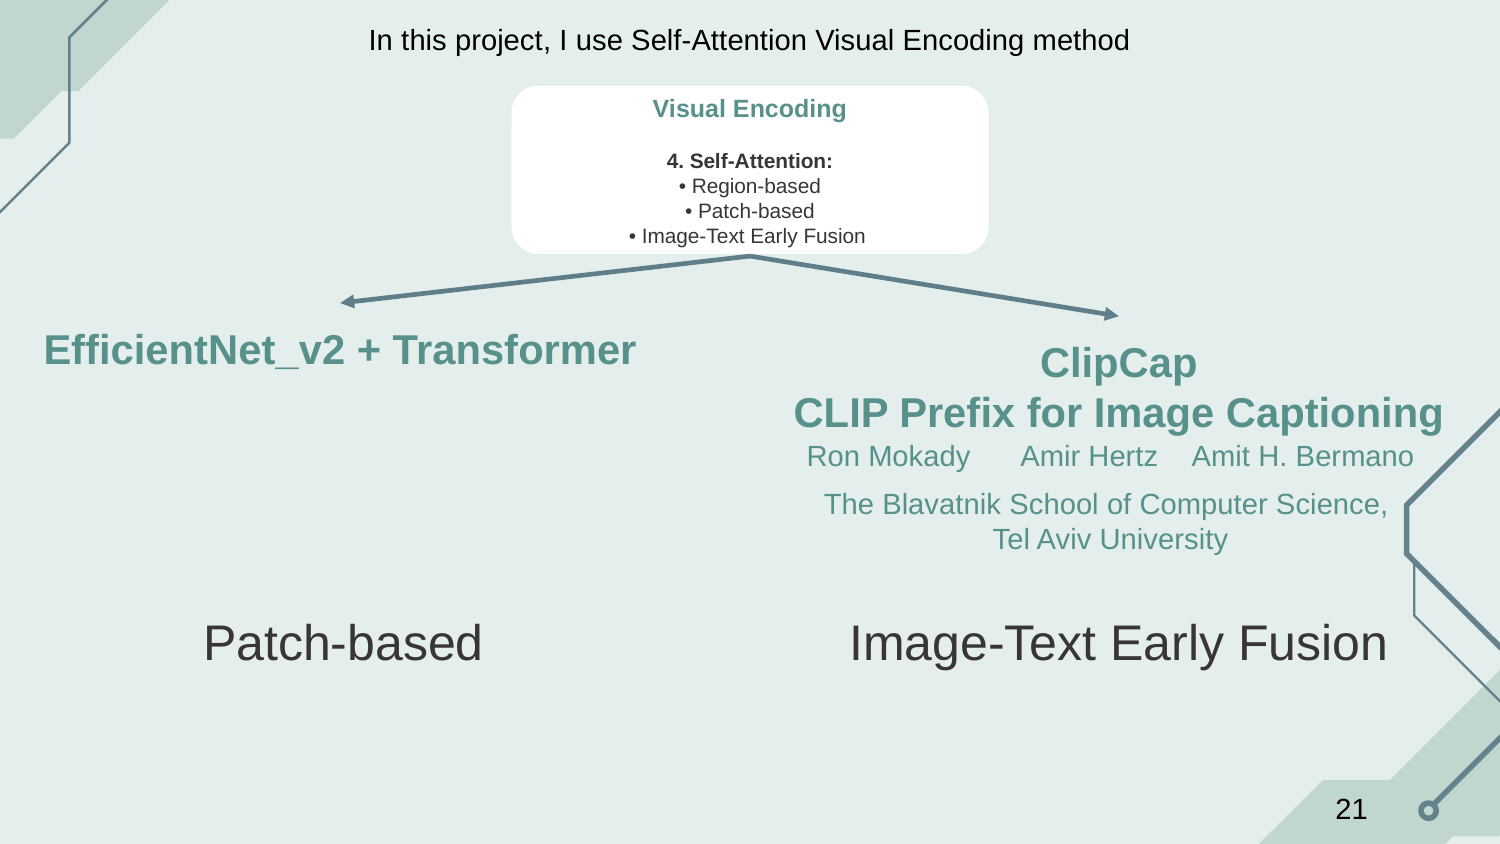

In this project, I use Self-Attention Visual Encoding method
Visual Encoding
4. Self-Attention:
• Region-based
• Patch-based
• Image-Text Early Fusion
EfficientNet_v2 + Transformer
ClipCap
CLIP Prefix for Image Captioning
Ron Mokady      Amir Hertz    Amit H. Bermano
The Blavatnik School of Computer Science,
Tel Aviv University
Patch-based
Image-Text Early Fusion
21